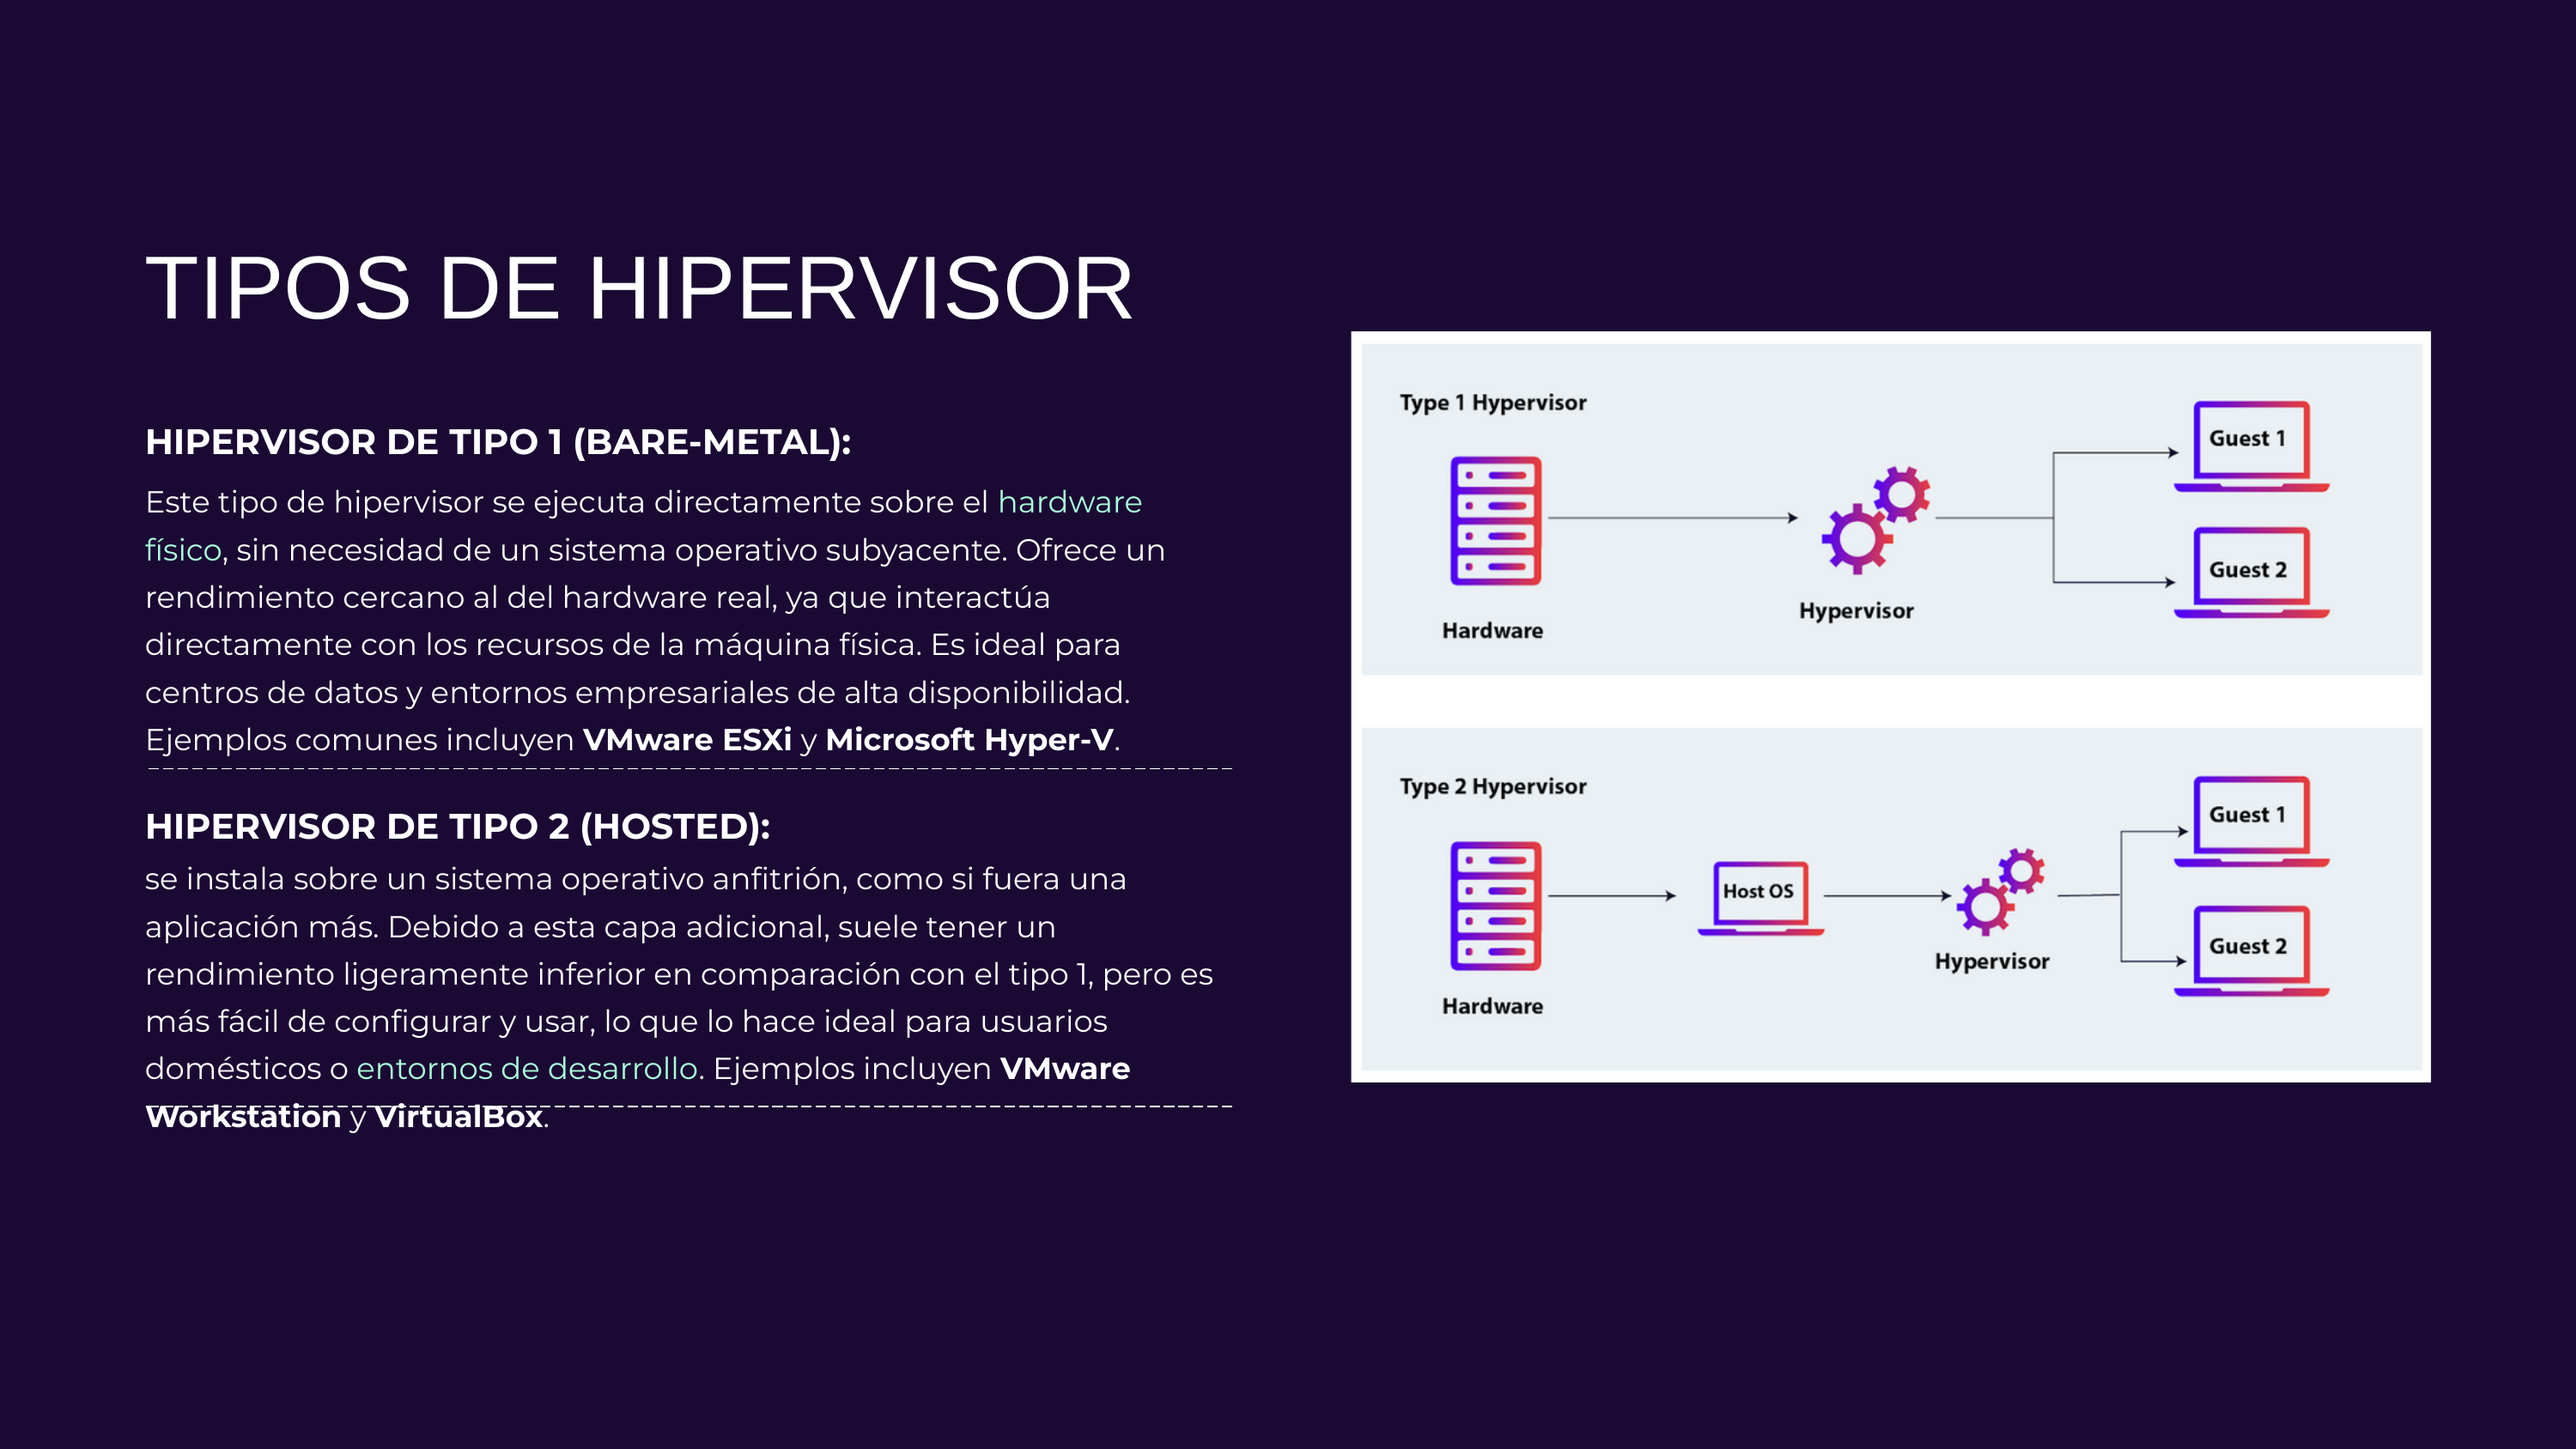

TIPOS DE HIPERVISOR

HIPERVISOR DE TIPO 1 (BARE-METAL):
Este tipo de hipervisor se ejecuta directamente sobre el hardware físico, sin necesidad de un sistema operativo subyacente. Ofrece un rendimiento cercano al del hardware real, ya que interactúa directamente con los recursos de la máquina física. Es ideal para centros de datos y entornos empresariales de alta disponibilidad. Ejemplos comunes incluyen VMware ESXi y Microsoft Hyper-V.
HIPERVISOR DE TIPO 2 (HOSTED):
se instala sobre un sistema operativo anfitrión, como si fuera una aplicación más. Debido a esta capa adicional, suele tener un rendimiento ligeramente inferior en comparación con el tipo 1, pero es más fácil de configurar y usar, lo que lo hace ideal para usuarios domésticos o entornos de desarrollo. Ejemplos incluyen VMware Workstation y VirtualBox.